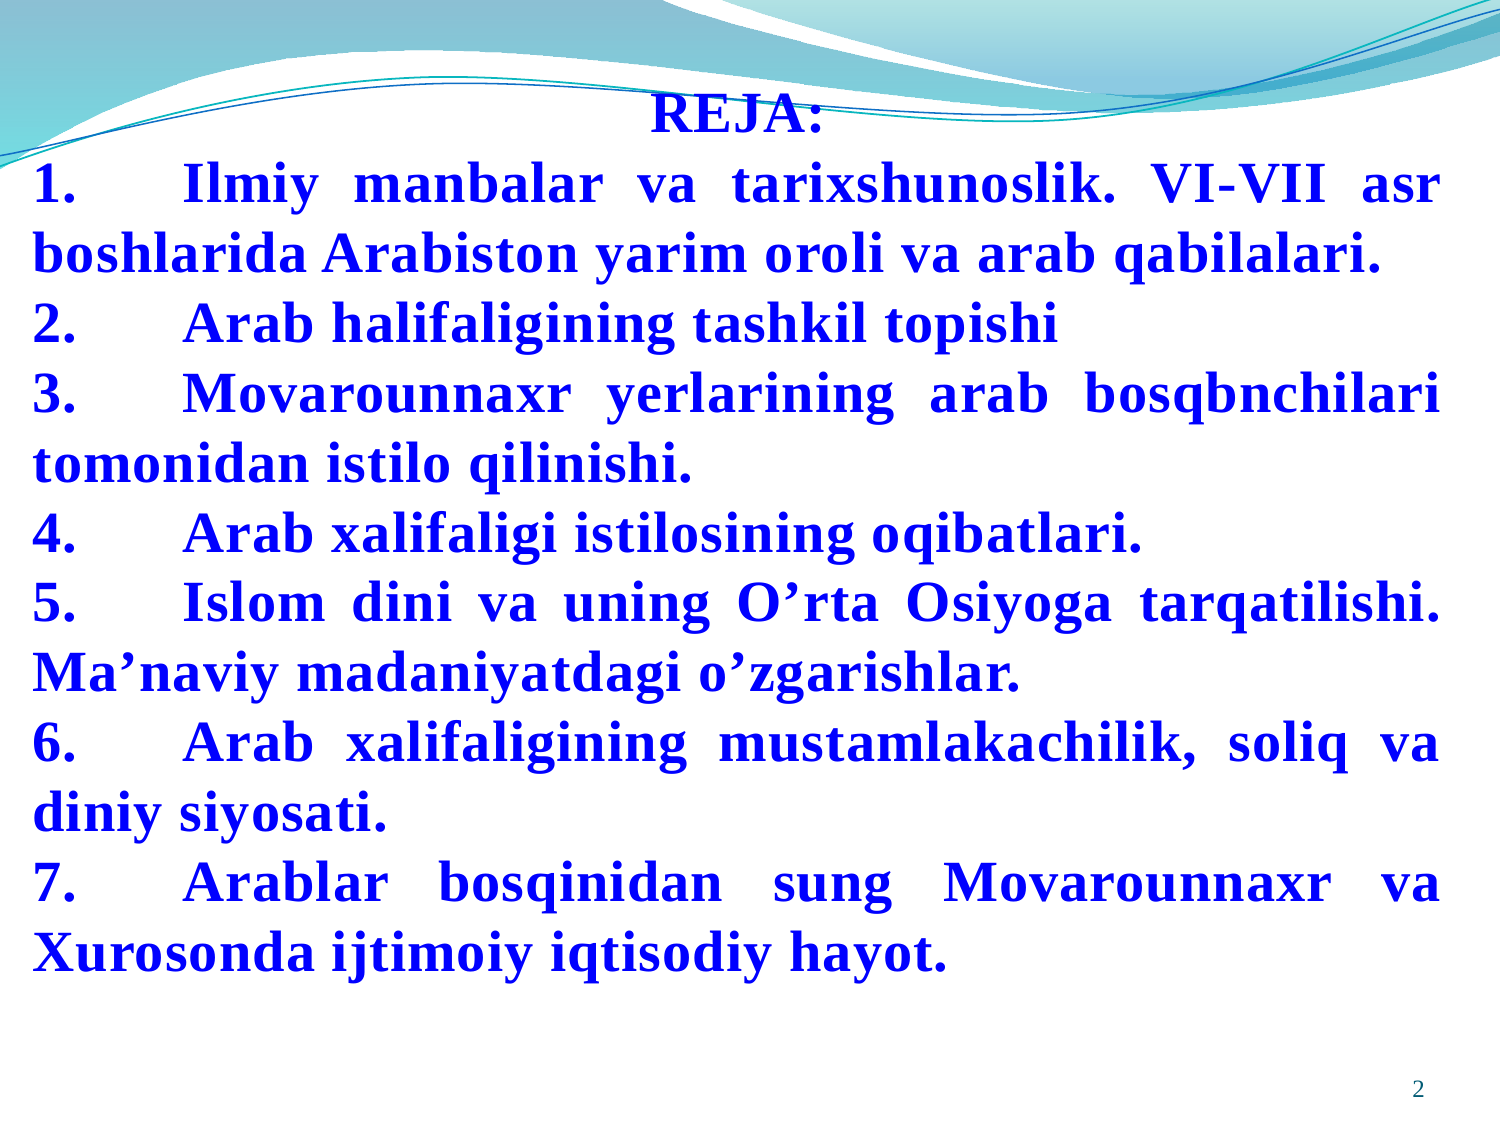

REJA:
1.	Ilmiy manbalar va tarixshunoslik. VI-VII asr boshlarida Arabiston yarim oroli va arab qabilalari.
2.	Arab halifaligining tashkil topishi
3.	Movarounnaxr yerlarining arab bosqbnchilari tomonidan istilo qilinishi.
4.	Arab xalifaligi istilosining oqibatlari.
5.	Islom dini va uning O’rta Osiyoga tarqatilishi. Ma’naviy madaniyatdagi o’zgarishlar.
6.	Arab xalifaligining mustamlakachilik, soliq va diniy siyosati.
7.	Arablar bosqinidan sung Movarounnaxr va Xurosonda ijtimoiy iqtisodiy hayot.
2